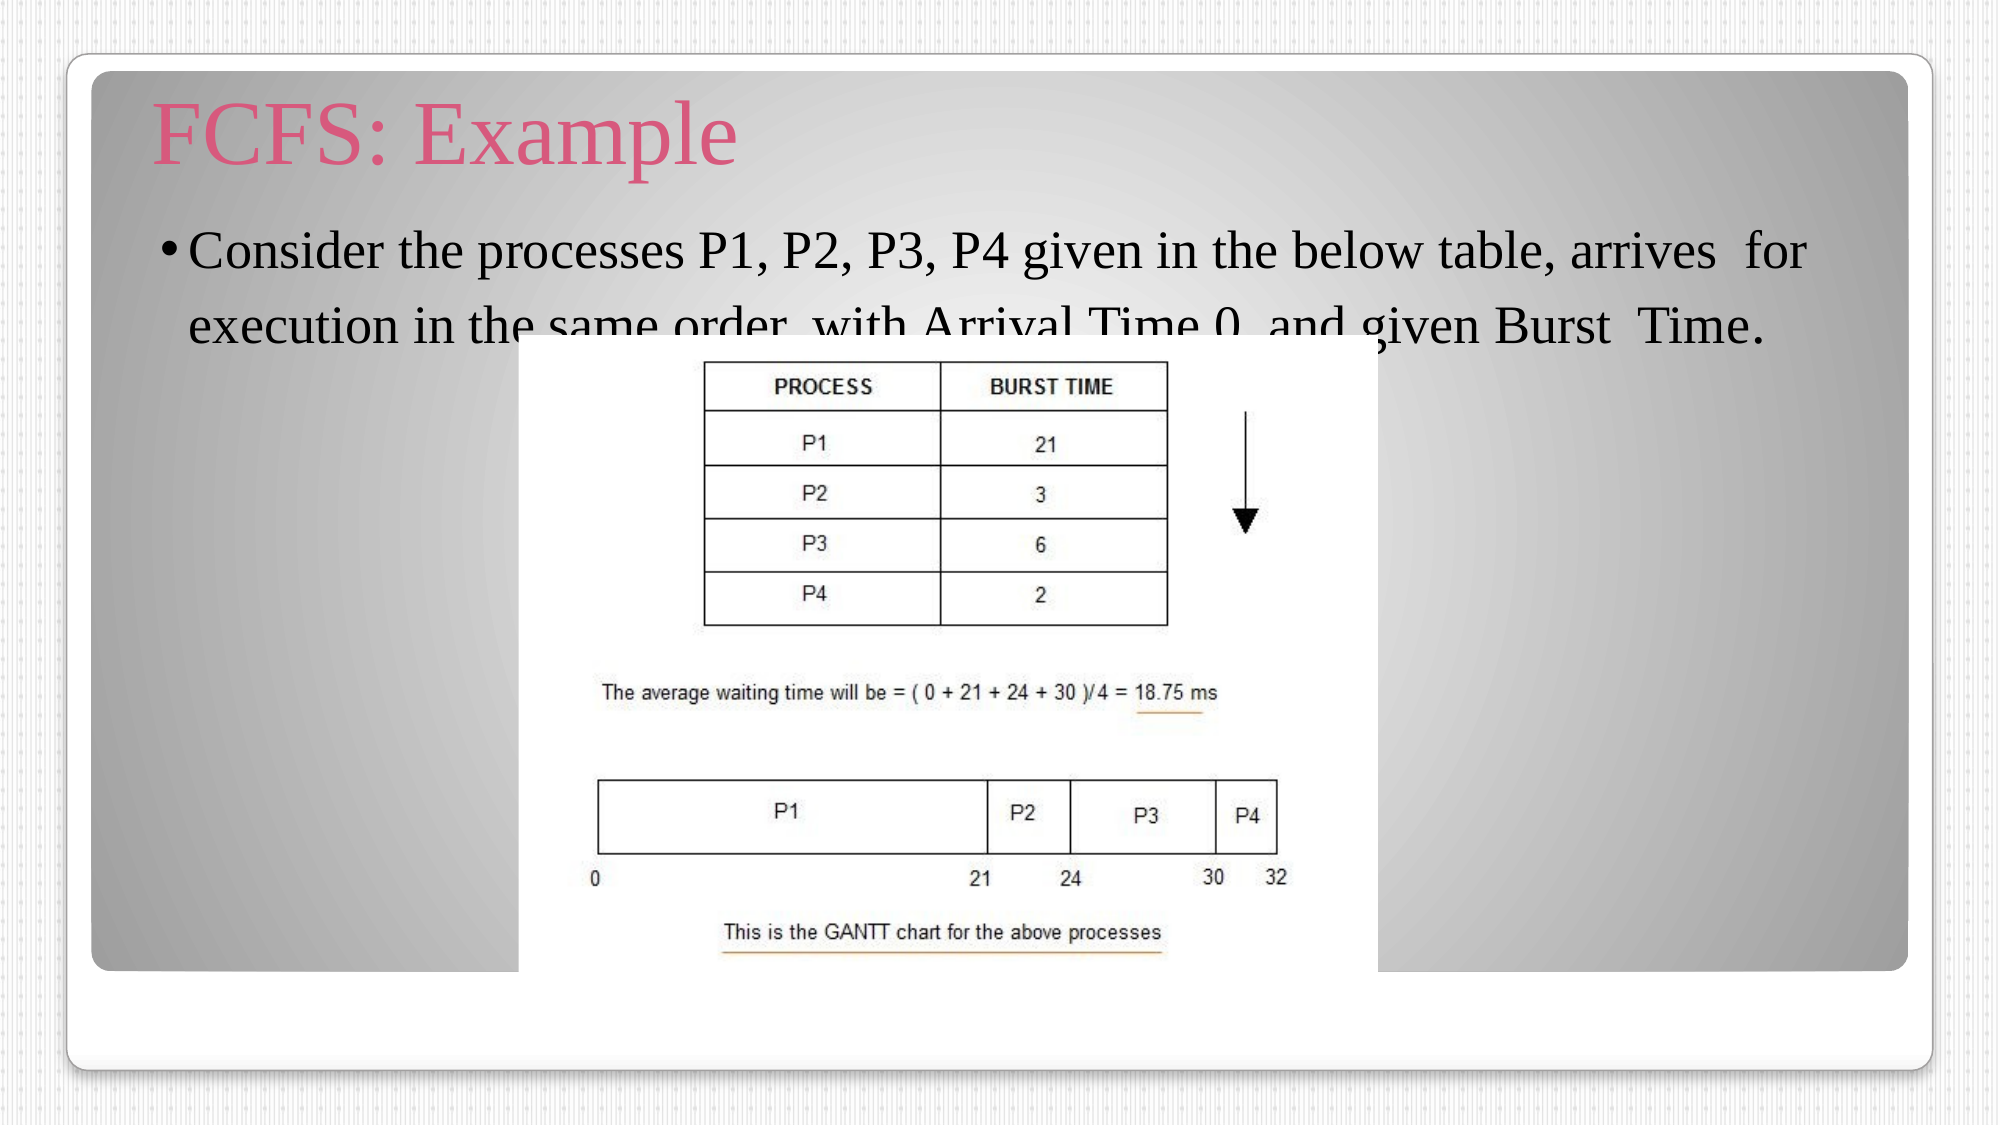

# FCFS: Example
Consider the processes P1, P2, P3, P4 given in the below table, arrives  for execution in the same order, with Arrival Time 0, and given Burst  Time.